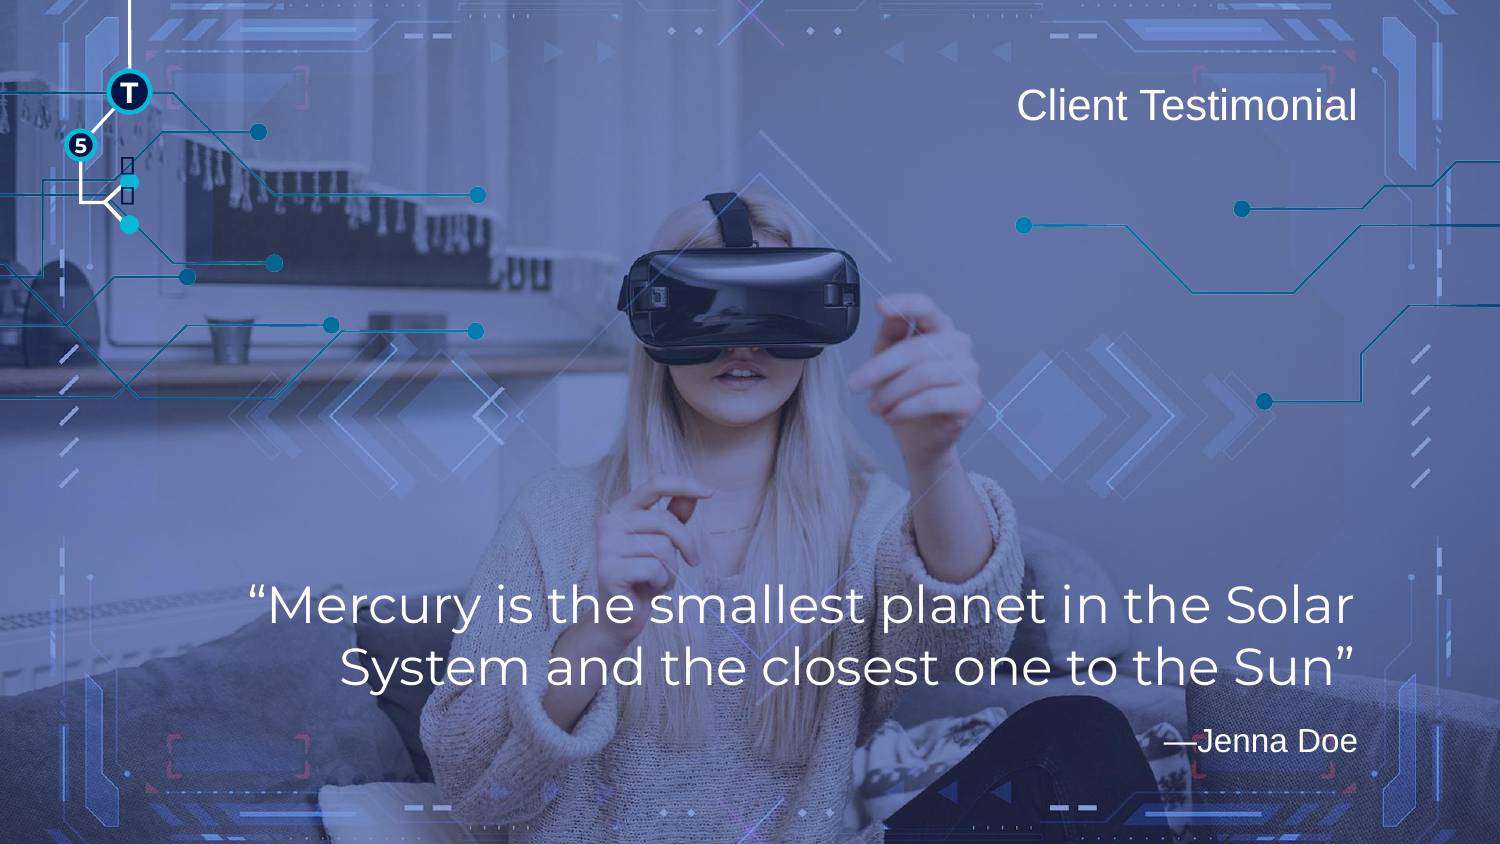

# Client Testimonial
T
5
🠺

🠺
“Mercury is the smallest planet in the Solar System and the closest one to the Sun”
—Jenna Doe